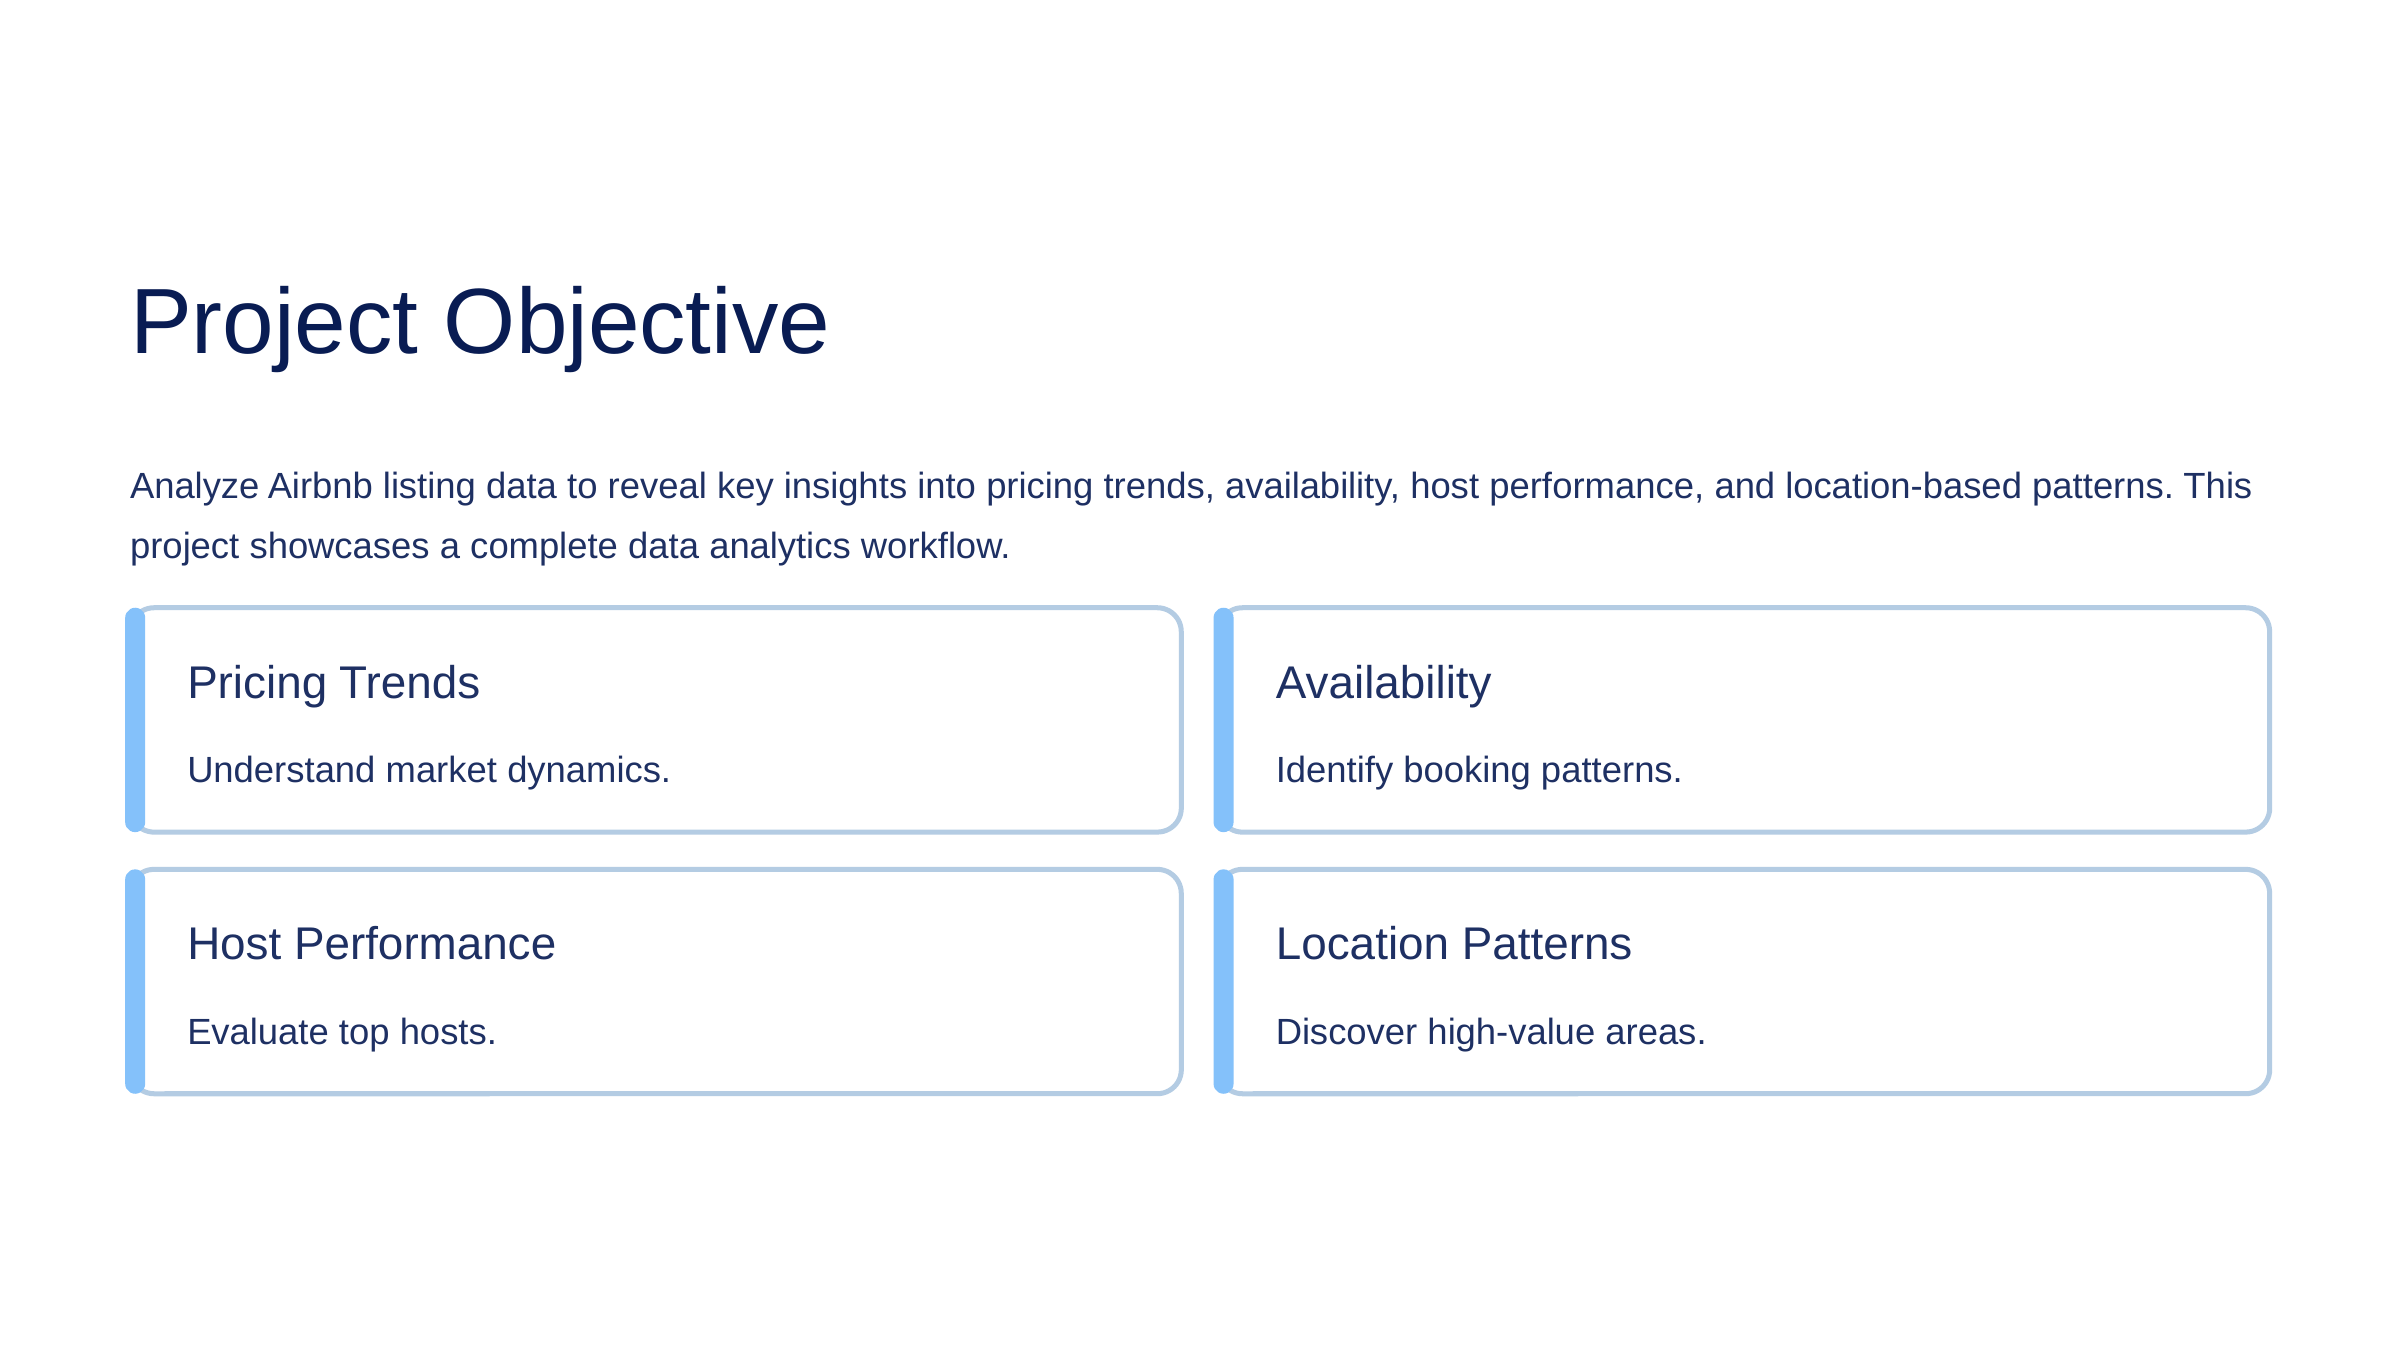

Project Objective
Analyze Airbnb listing data to reveal key insights into pricing trends, availability, host performance, and location-based patterns. This project showcases a complete data analytics workflow.

Pricing Trends
Availability
Understand market dynamics.
Identify booking patterns.

Host Performance
Location Patterns
Evaluate top hosts.
Discover high-value areas.